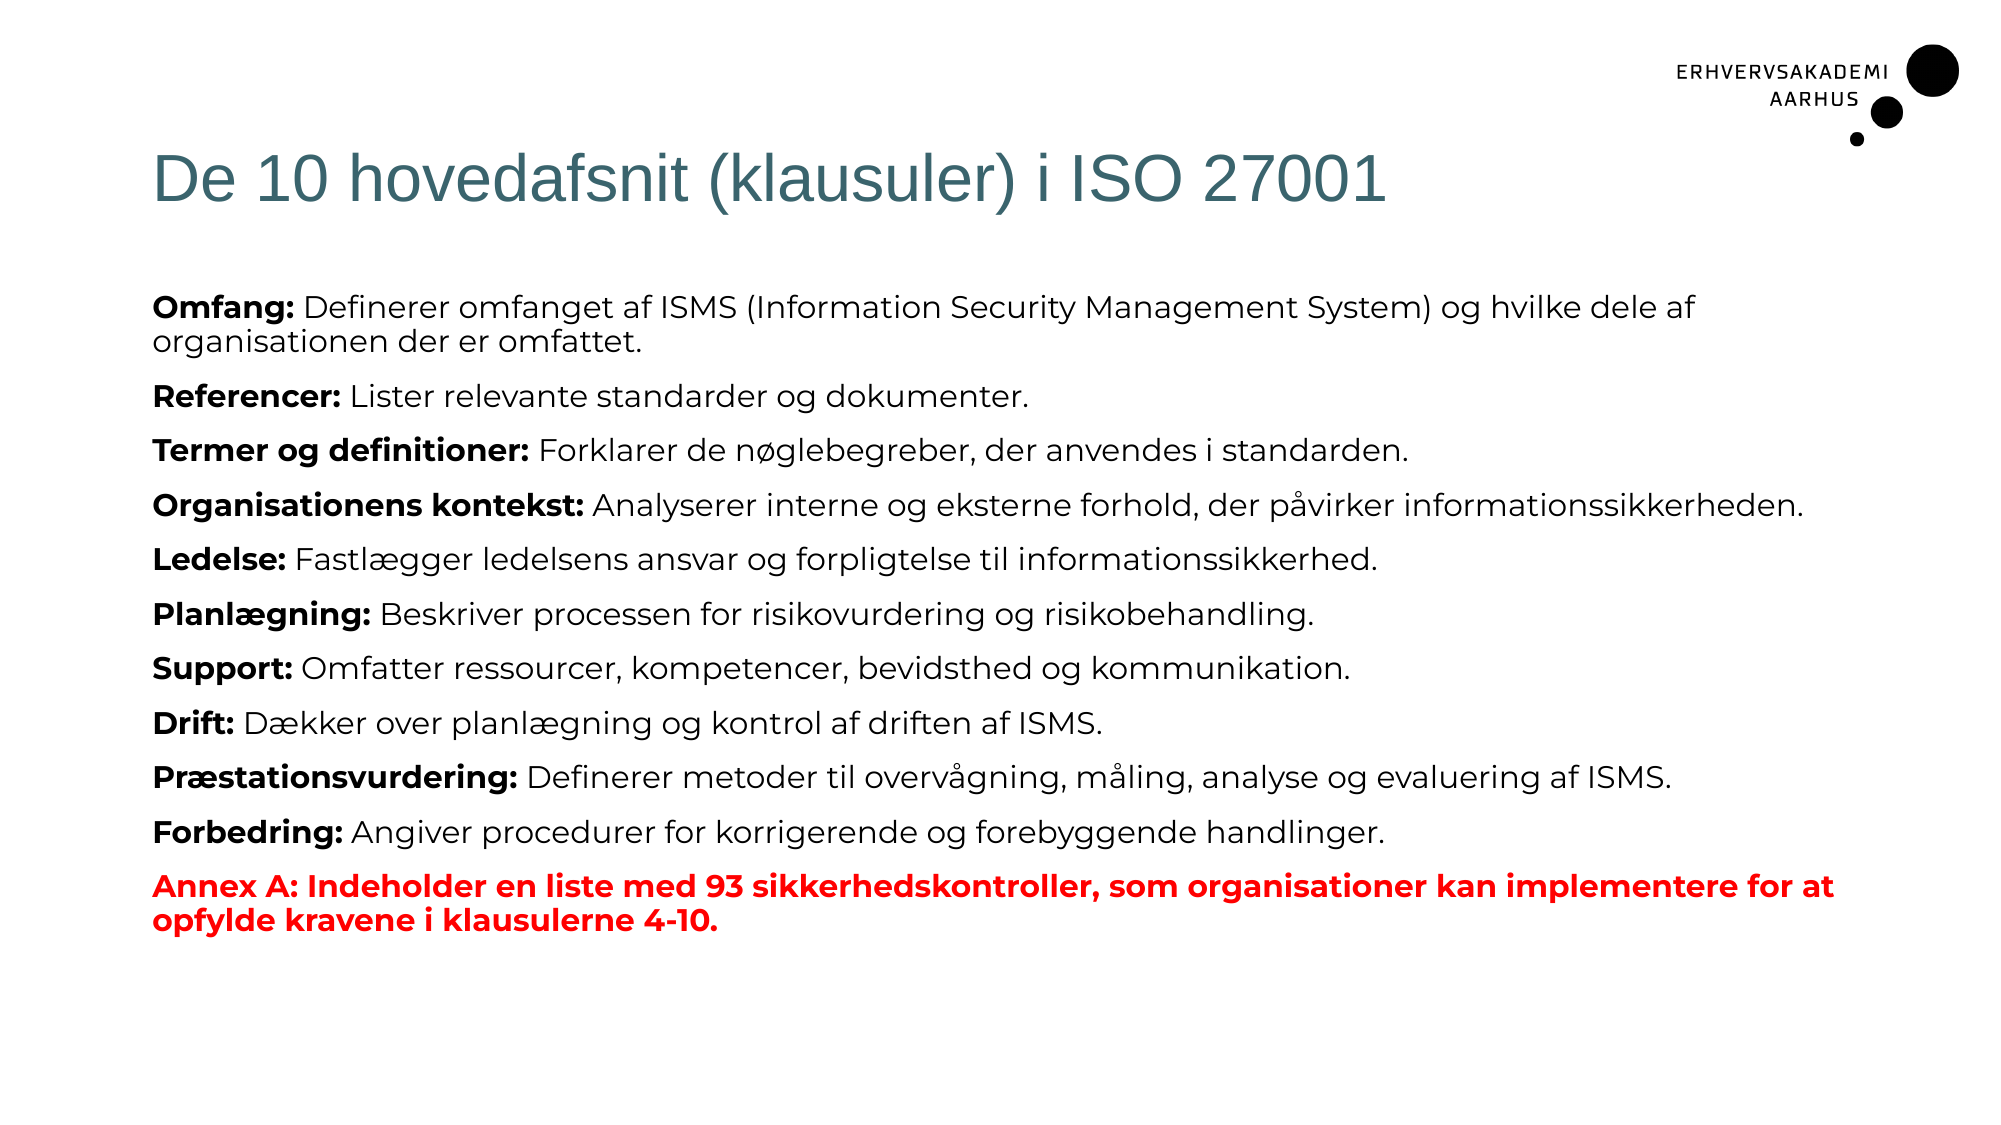

# De 10 hovedafsnit (klausuler) i ISO 27001
Omfang: Definerer omfanget af ISMS (Information Security Management System) og hvilke dele af organisationen der er omfattet.
Referencer: Lister relevante standarder og dokumenter.
Termer og definitioner: Forklarer de nøglebegreber, der anvendes i standarden.
Organisationens kontekst: Analyserer interne og eksterne forhold, der påvirker informationssikkerheden.
Ledelse: Fastlægger ledelsens ansvar og forpligtelse til informationssikkerhed.
Planlægning: Beskriver processen for risikovurdering og risikobehandling.
Support: Omfatter ressourcer, kompetencer, bevidsthed og kommunikation.
Drift: Dækker over planlægning og kontrol af driften af ISMS.
Præstationsvurdering: Definerer metoder til overvågning, måling, analyse og evaluering af ISMS.
Forbedring: Angiver procedurer for korrigerende og forebyggende handlinger.
Annex A: Indeholder en liste med 93 sikkerhedskontroller, som organisationer kan implementere for at opfylde kravene i klausulerne 4-10.